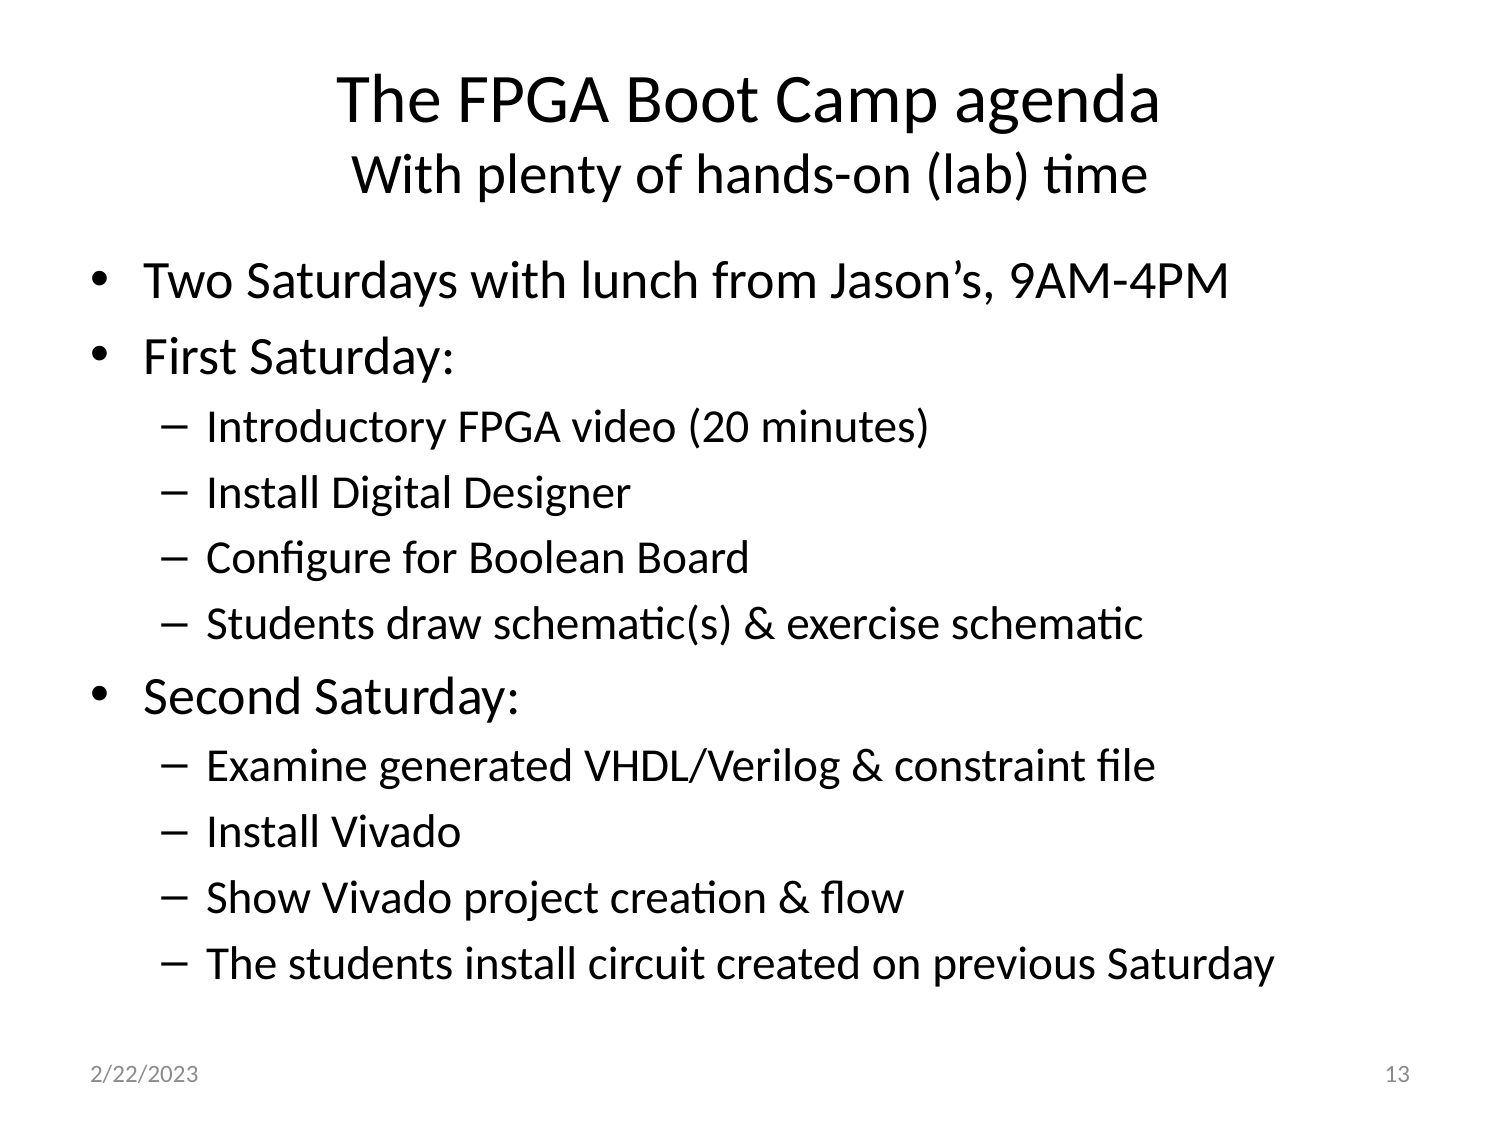

# The FPGA Boot Camp agenda With plenty of hands-on (lab) time
Two Saturdays with lunch from Jason’s, 9AM-4PM
First Saturday:
Introductory FPGA video (20 minutes)
Install Digital Designer
Configure for Boolean Board
Students draw schematic(s) & exercise schematic
Second Saturday:
Examine generated VHDL/Verilog & constraint file
Install Vivado
Show Vivado project creation & flow
The students install circuit created on previous Saturday
2/22/2023
13